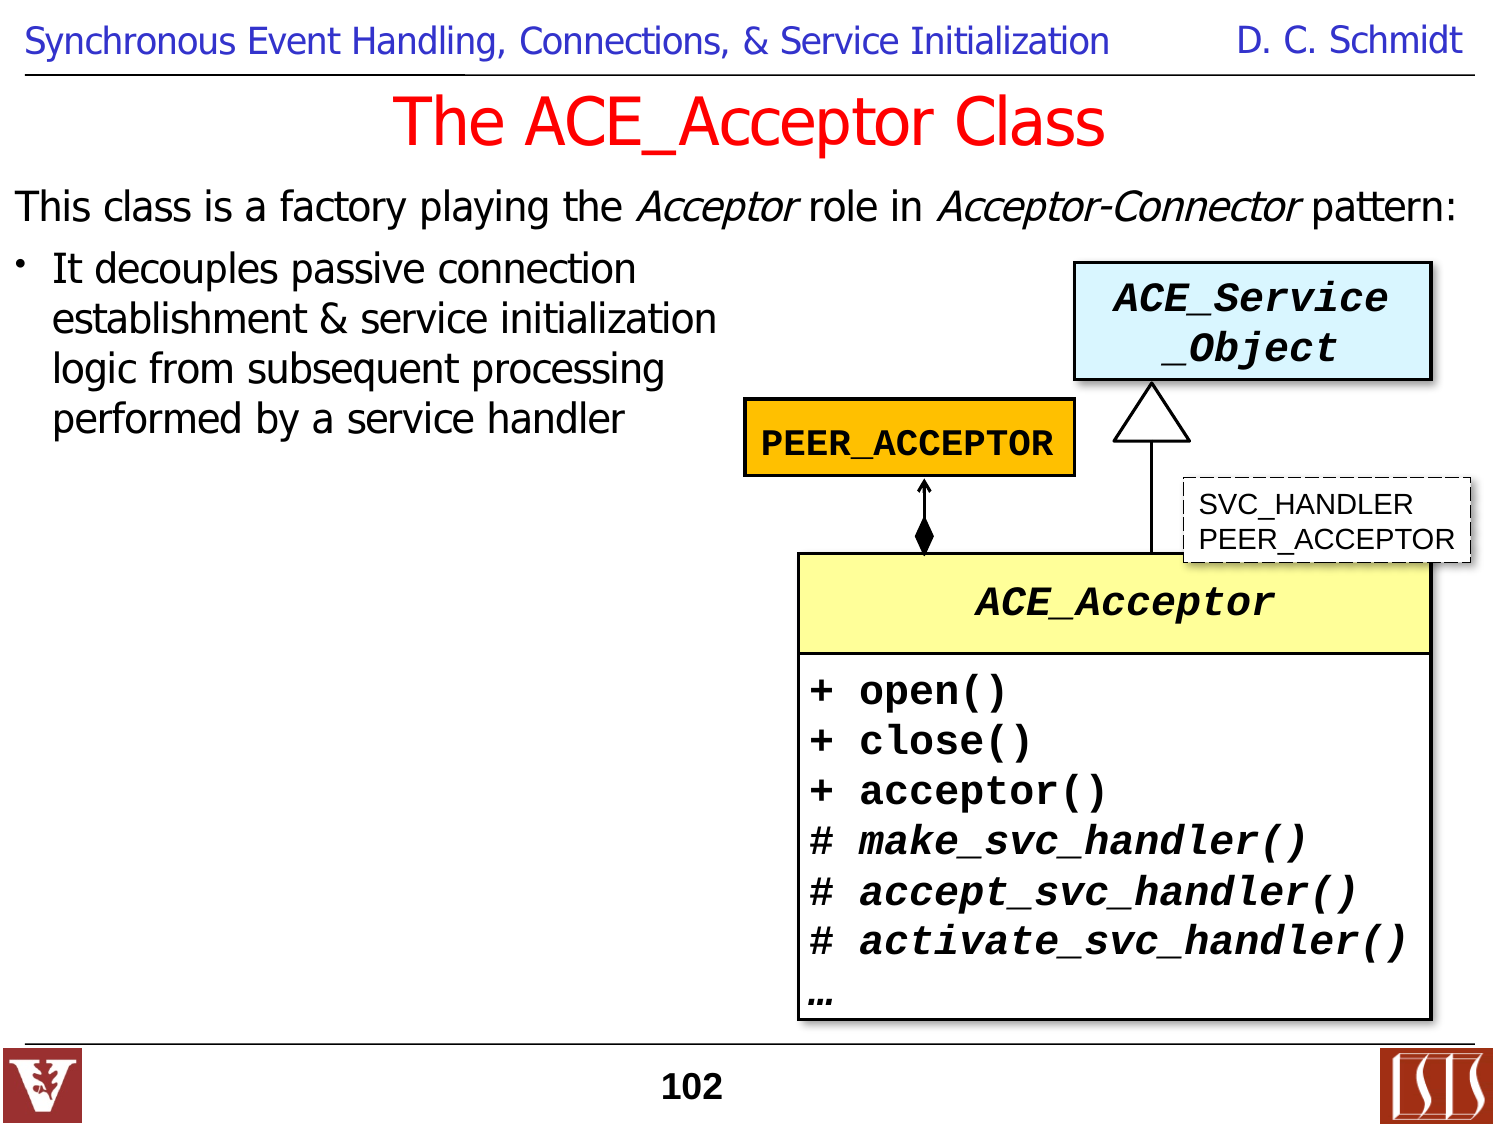

# The ACE_Acceptor Class
This class is a factory playing the Acceptor role in Acceptor-Connector pattern:
It decouples passive connection
establishment & service initialization
logic from subsequent processing
performed by a service handler
ACE_Service_Object

PEER_ACCEPTOR

SVC_HANDLER
PEER_ACCEPTOR

ACE_Acceptor

+ open()
+ close()
+ acceptor()
# make_svc_handler()
# accept_svc_handler()
# activate_svc_handler()
…